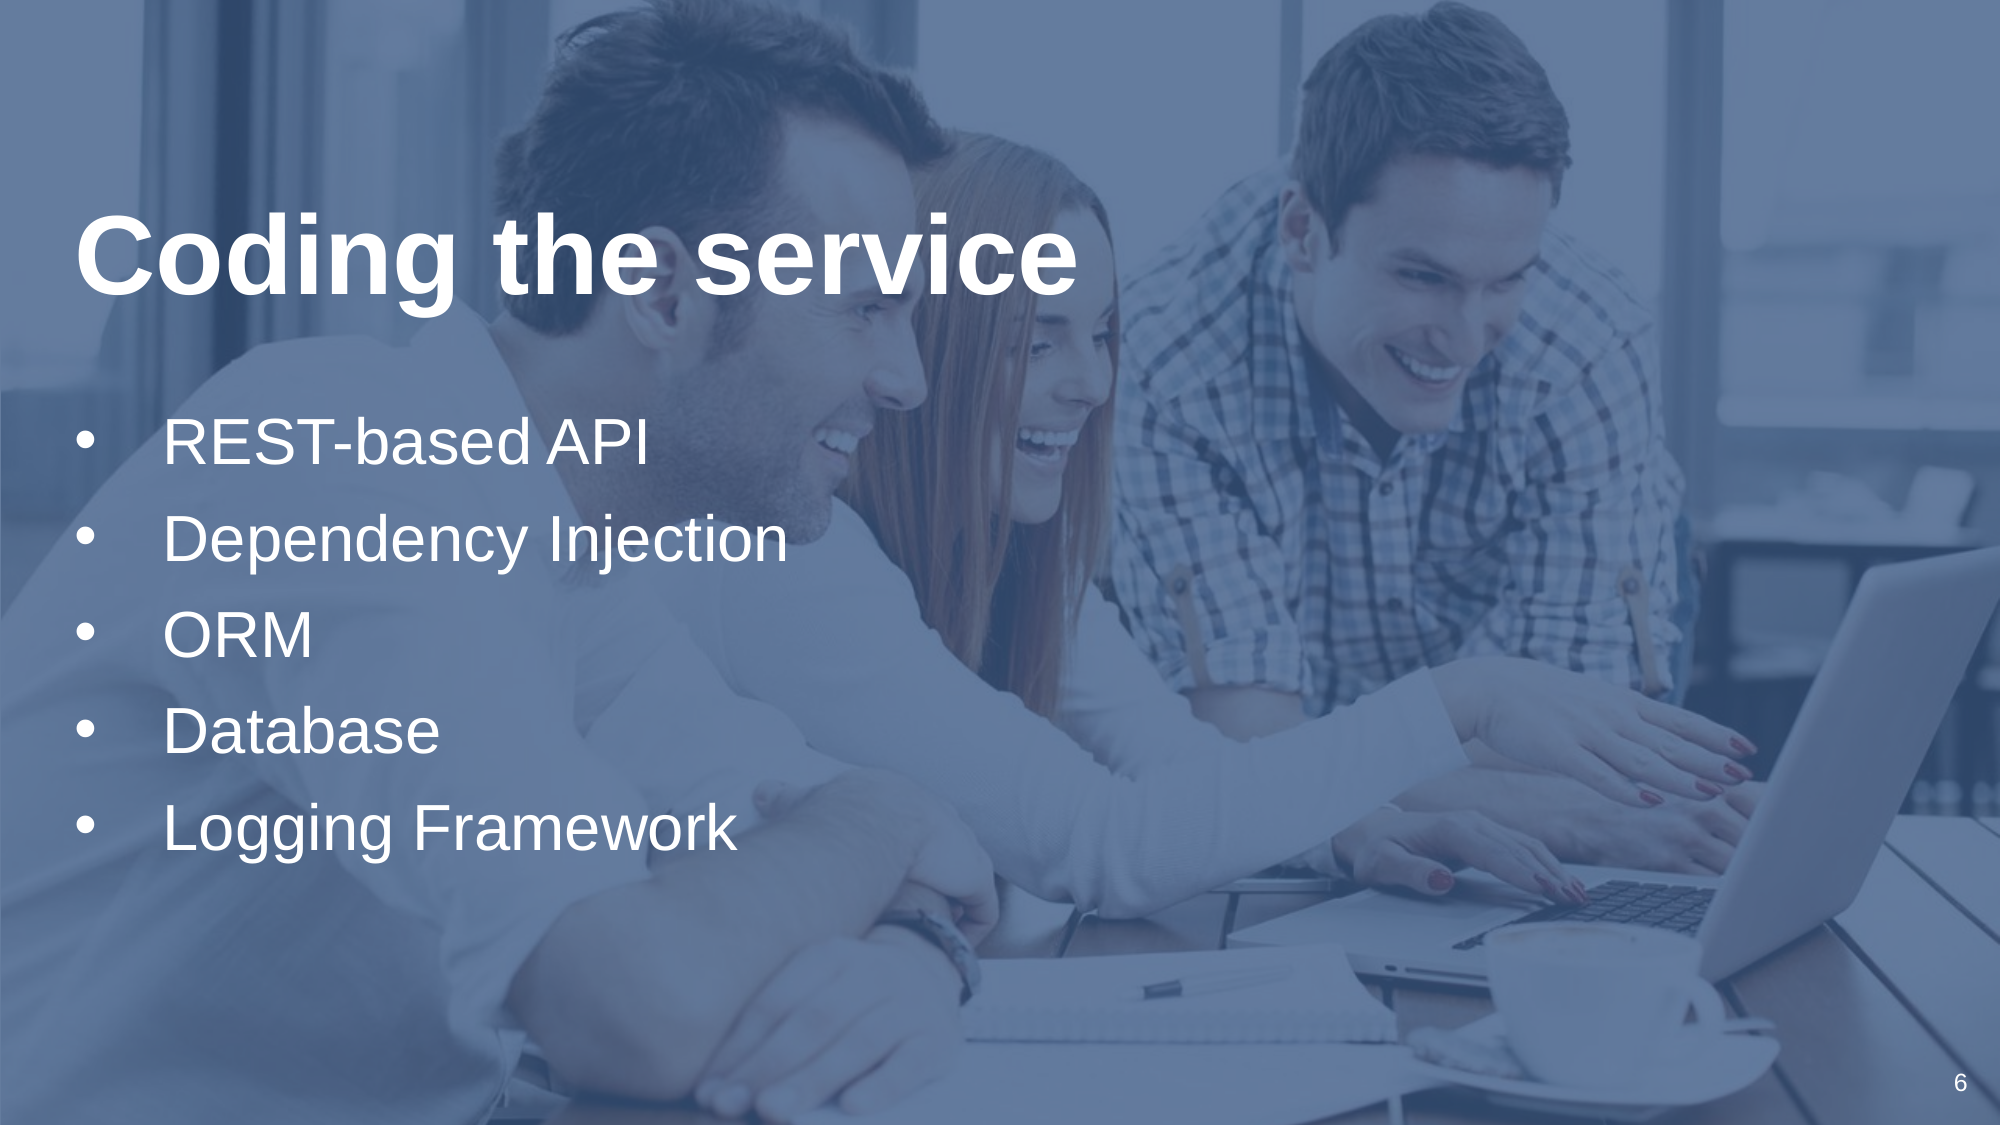

# Coding the service
REST-based API
Dependency Injection
ORM
Database
Logging Framework

6